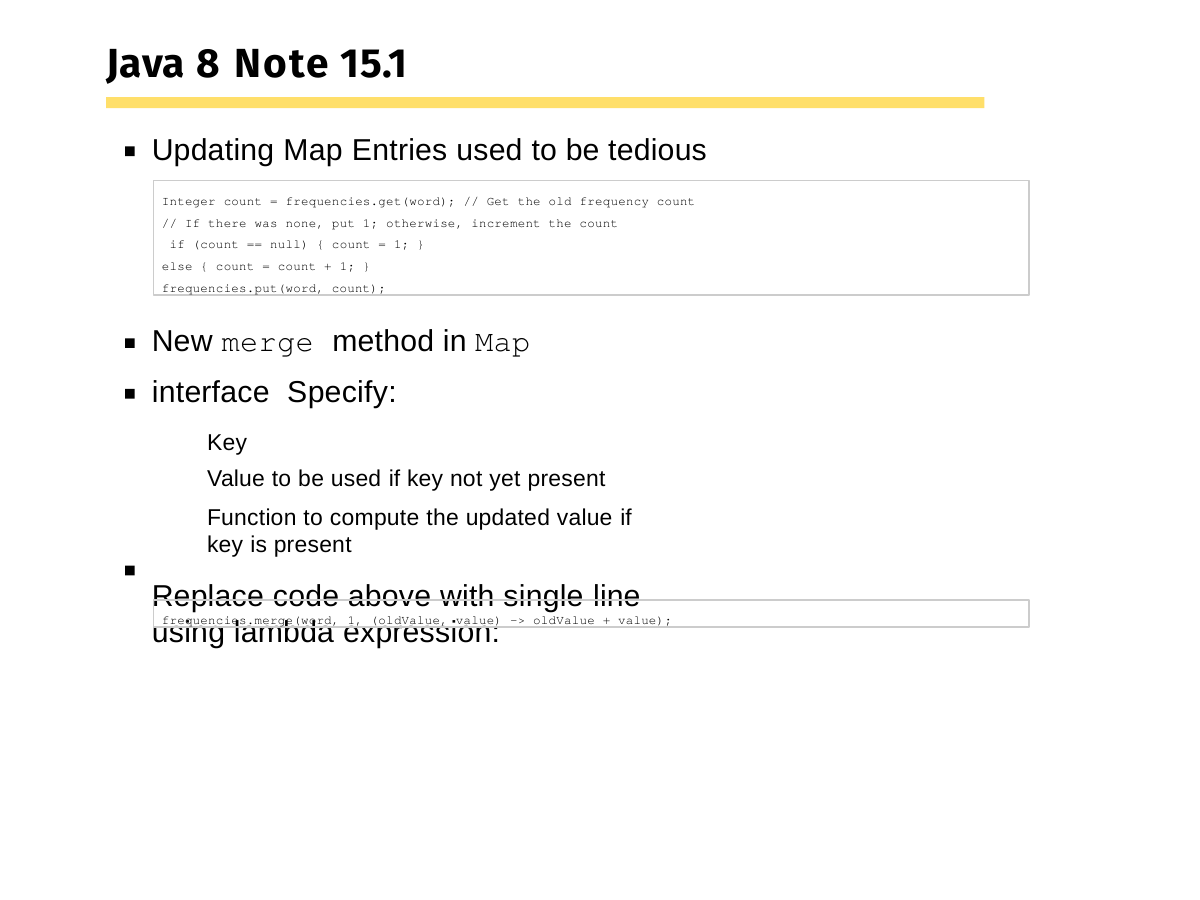

# Java 8 Note 15.1

Updating Map Entries used to be tedious

Integer count = frequencies.get(word); // Get the old frequency count
// If there was none, put 1; otherwise, increment the count  if (count == null) { count = 1; }
else { count = count + 1; }  frequencies.put(word, count);
New merge method in Map interface  Specify:
Key
Value to be used if key not yet present
Function to compute the updated value if key is present
Replace code above with single line using lambda expression:

frequencies.merge(word, 1, (oldValue, value) -> oldValue + value);